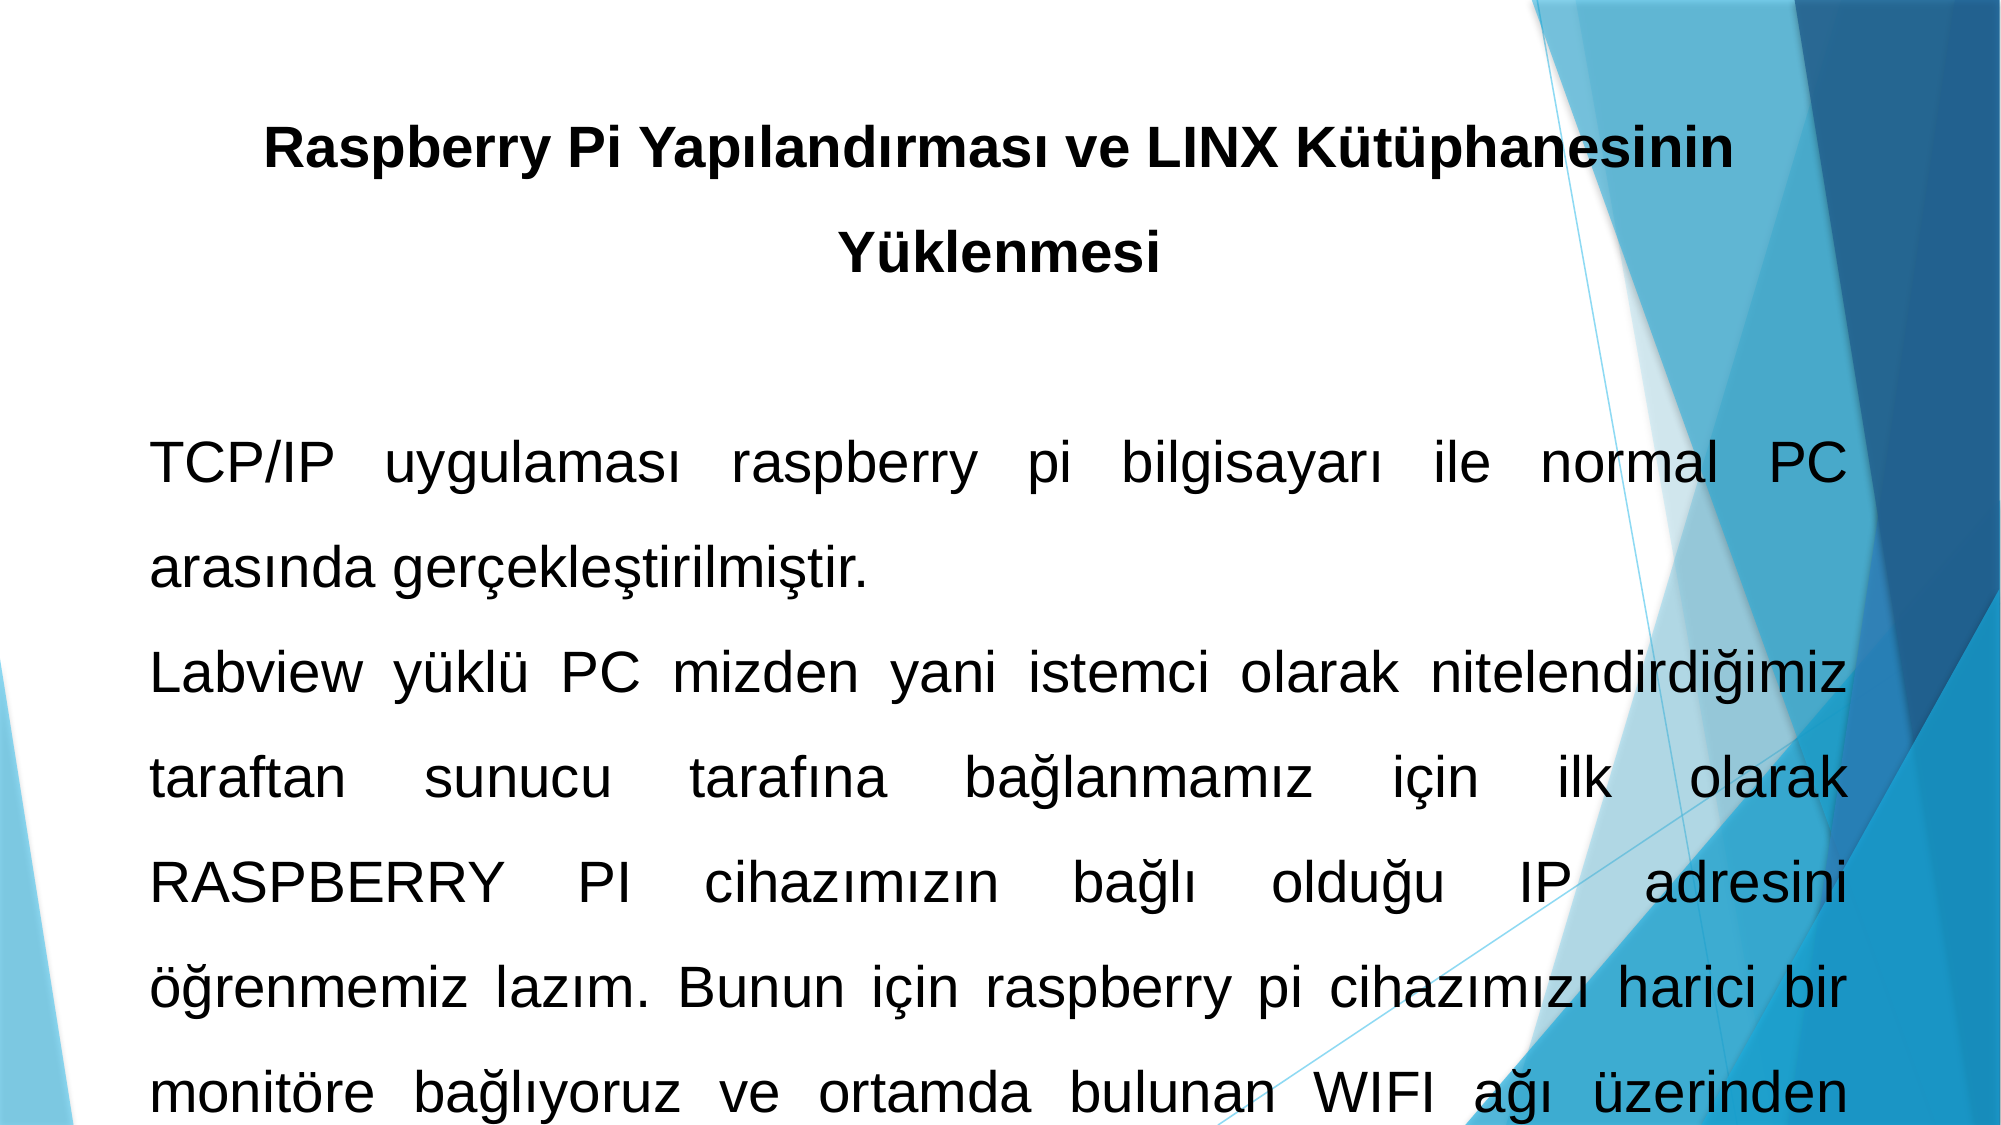

Raspberry Pi Yapılandırması ve LINX Kütüphanesinin Yüklenmesi

TCP/IP uygulaması raspberry pi bilgisayarı ile normal PC arasında gerçekleştirilmiştir.
Labview yüklü PC mizden yani istemci olarak nitelendirdiğimiz taraftan sunucu tarafına bağlanmamız için ilk olarak RASPBERRY PI cihazımızın bağlı olduğu IP adresini öğrenmemiz lazım. Bunun için raspberry pi cihazımızı harici bir monitöre bağlıyoruz ve ortamda bulunan WIFI ağı üzerinden internete bağlantısını gerçekleştiriyoruz. Bağladıktan sonra bağlı olduğumuz IP adresini wifi simgesinin üzerine gelerek öğreniyoruz.